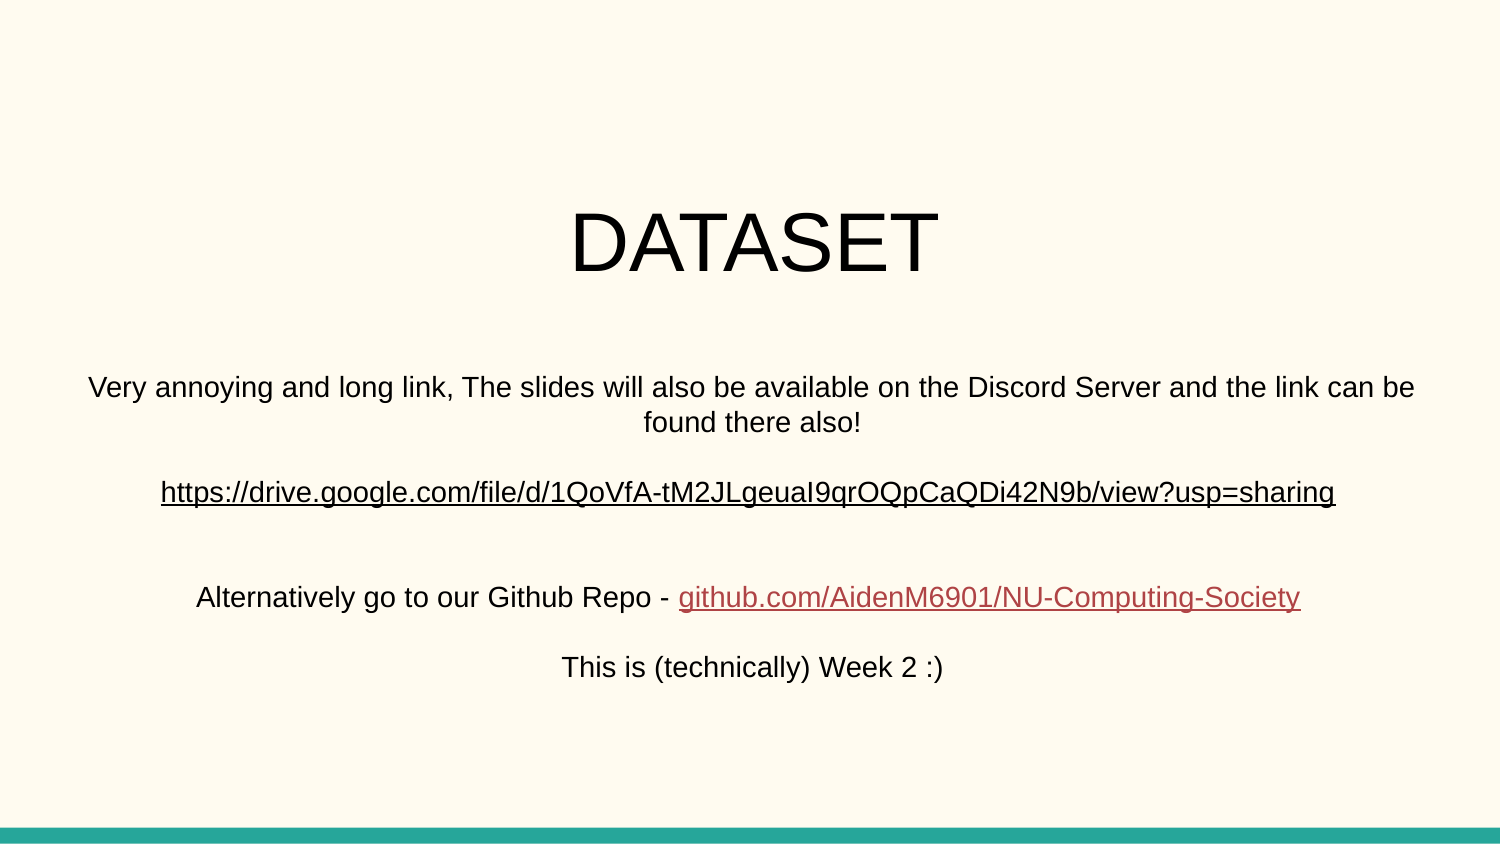

# DATASET
Very annoying and long link, The slides will also be available on the Discord Server and the link can be found there also!

https://drive.google.com/file/d/1QoVfA-tM2JLgeuaI9qrOQpCaQDi42N9b/view?usp=sharing

Alternatively go to our Github Repo - github.com/AidenM6901/NU-Computing-Society

This is (technically) Week 2 :)